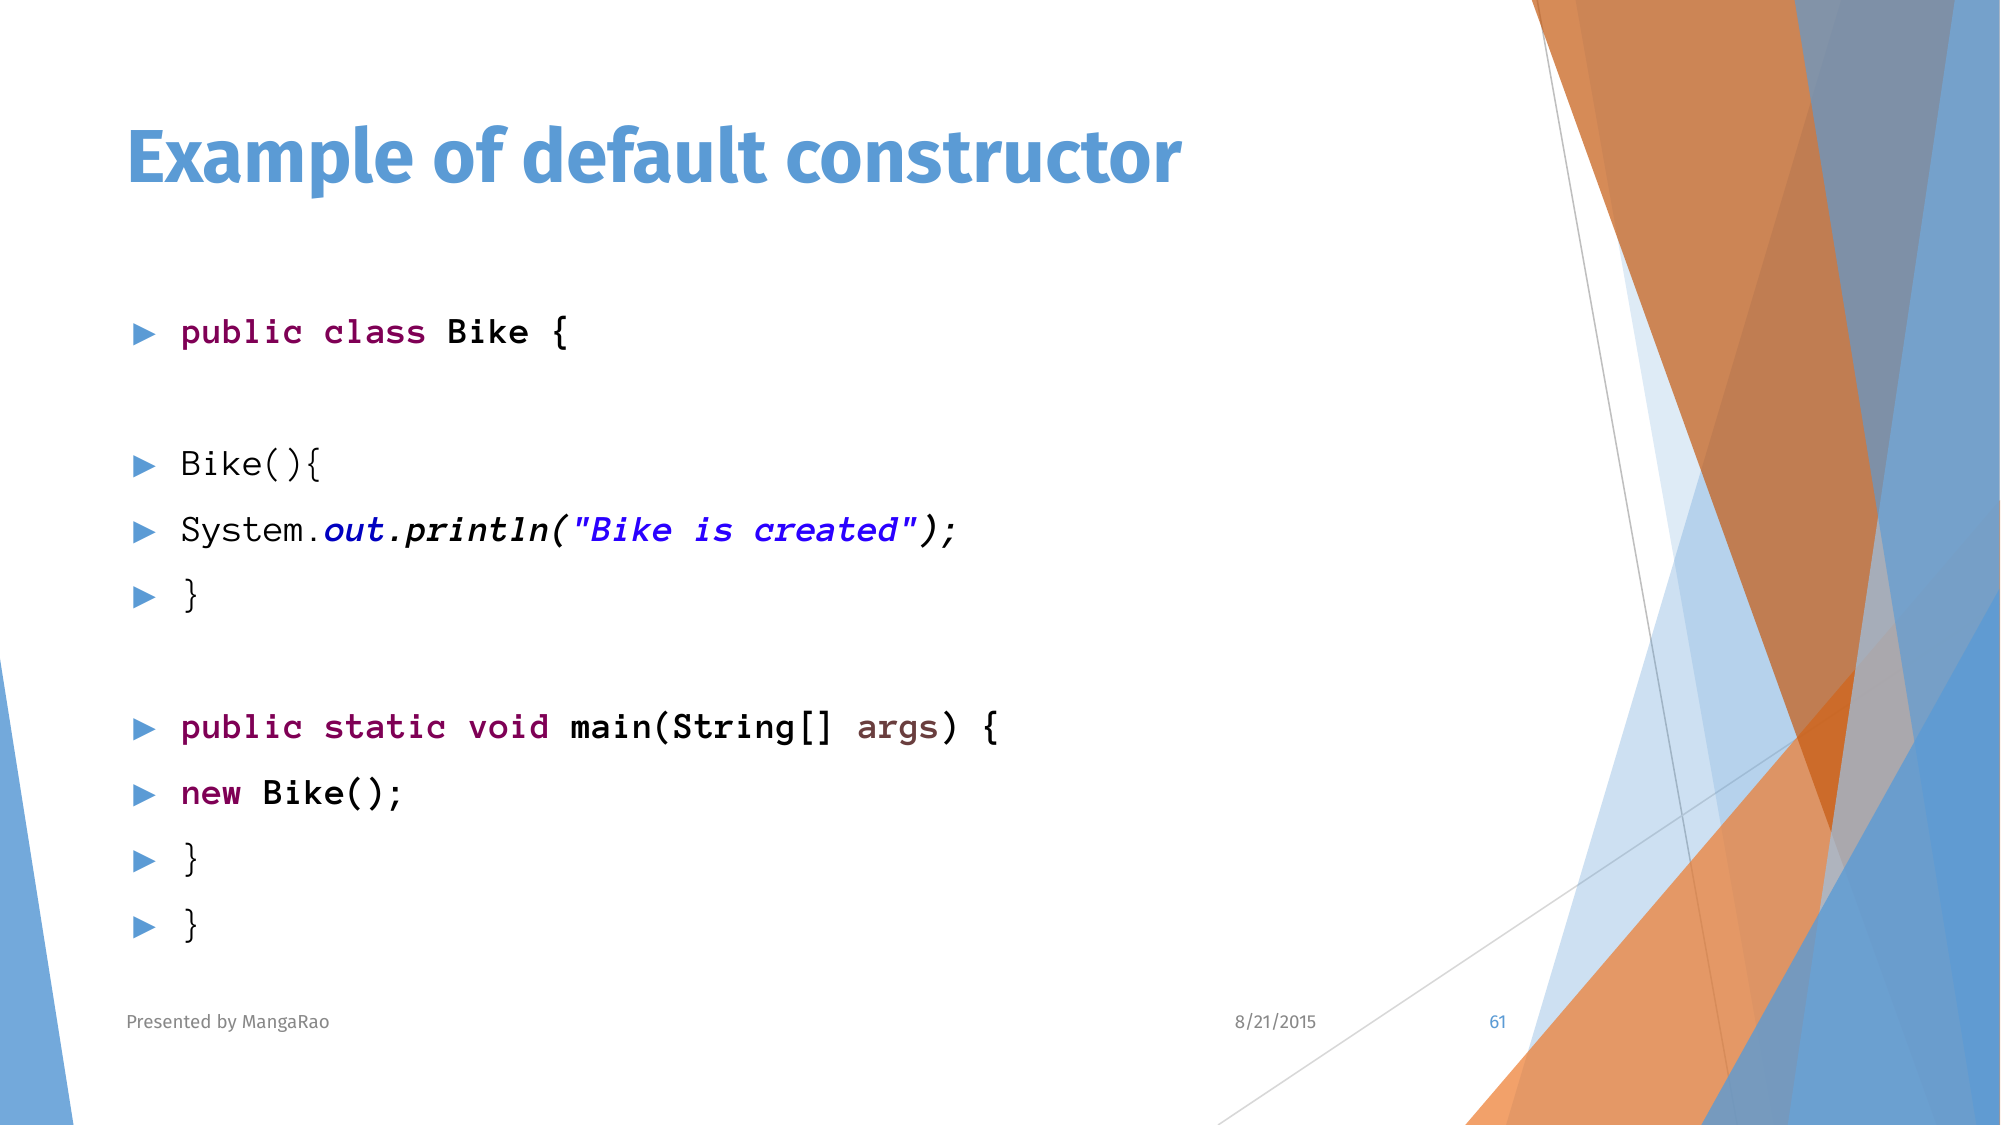

# Example of default constructor

public class Bike {

Bike(){
System.out.println("Bike is created");
}

public static void main(String[] args) {
new Bike();
}
}

Presented by MangaRao
8/21/2015
61